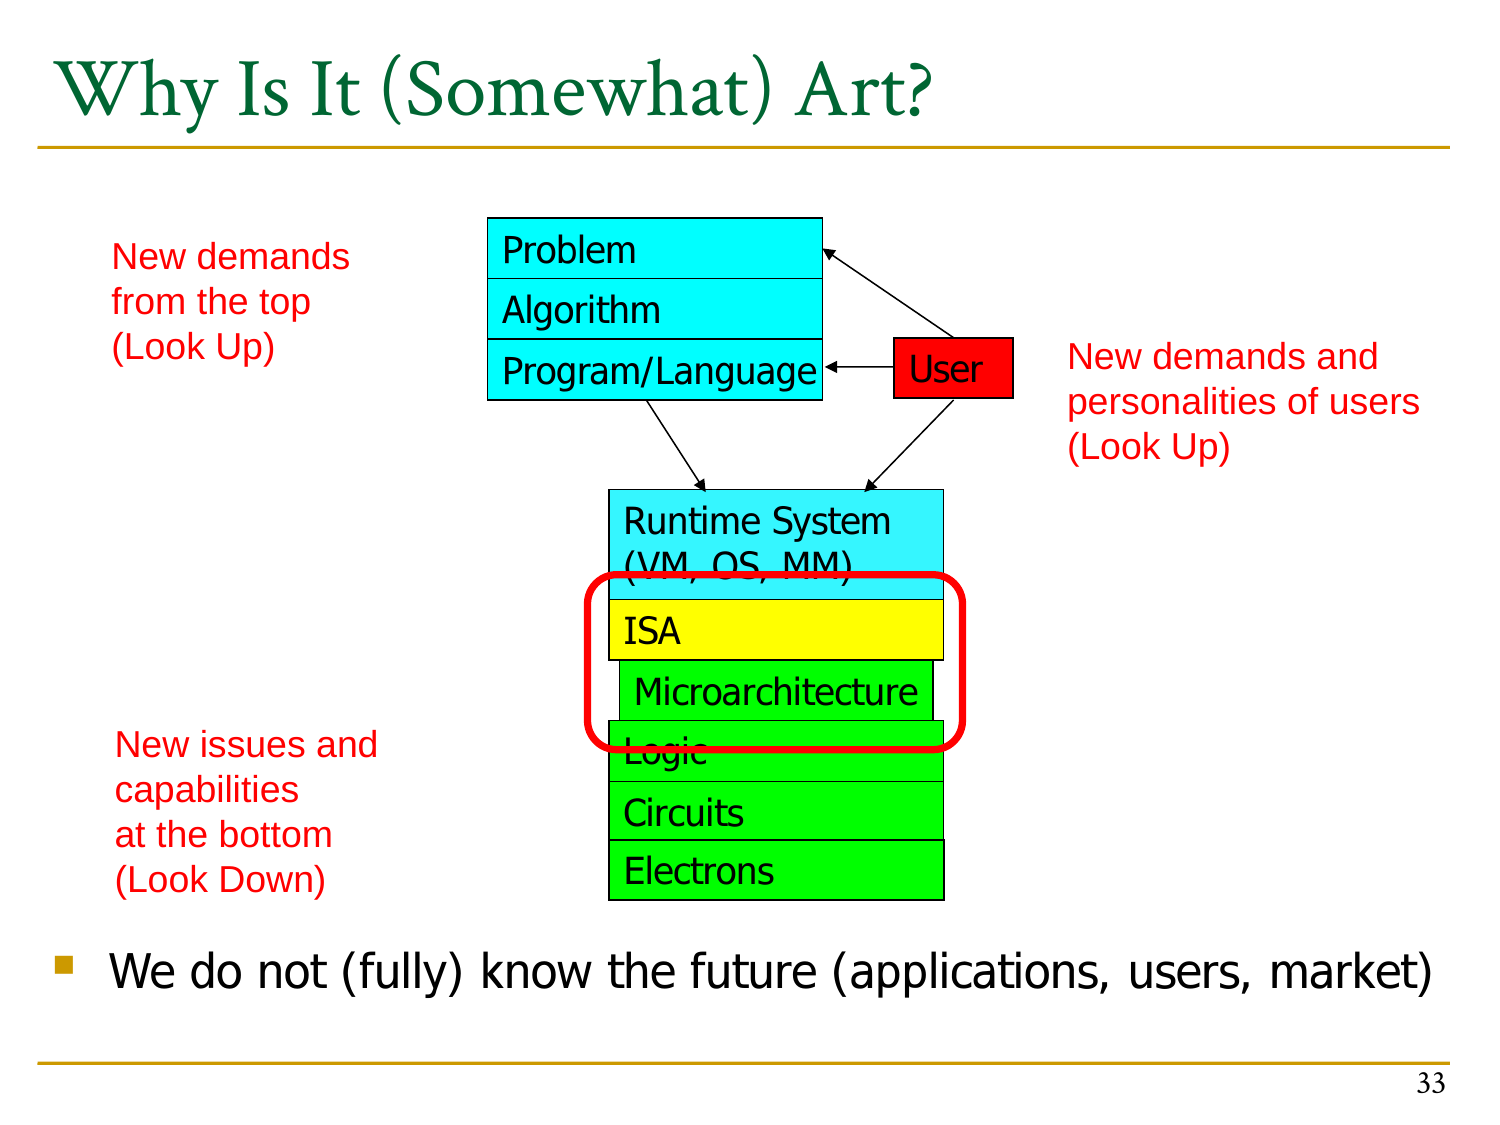

# Why Is It (Somewhat) Art?

We do not (fully) know the future (applications, users, market)
Problem
New demands
from the top
(Look Up)
Algorithm
New demands and
personalities of users
(Look Up)
User
Program/Language

Runtime System
(VM, OS, MM)
ISA
Microarchitecture
New issues and
capabilities
at the bottom
(Look Down)
Logic

Circuits
Electrons
33